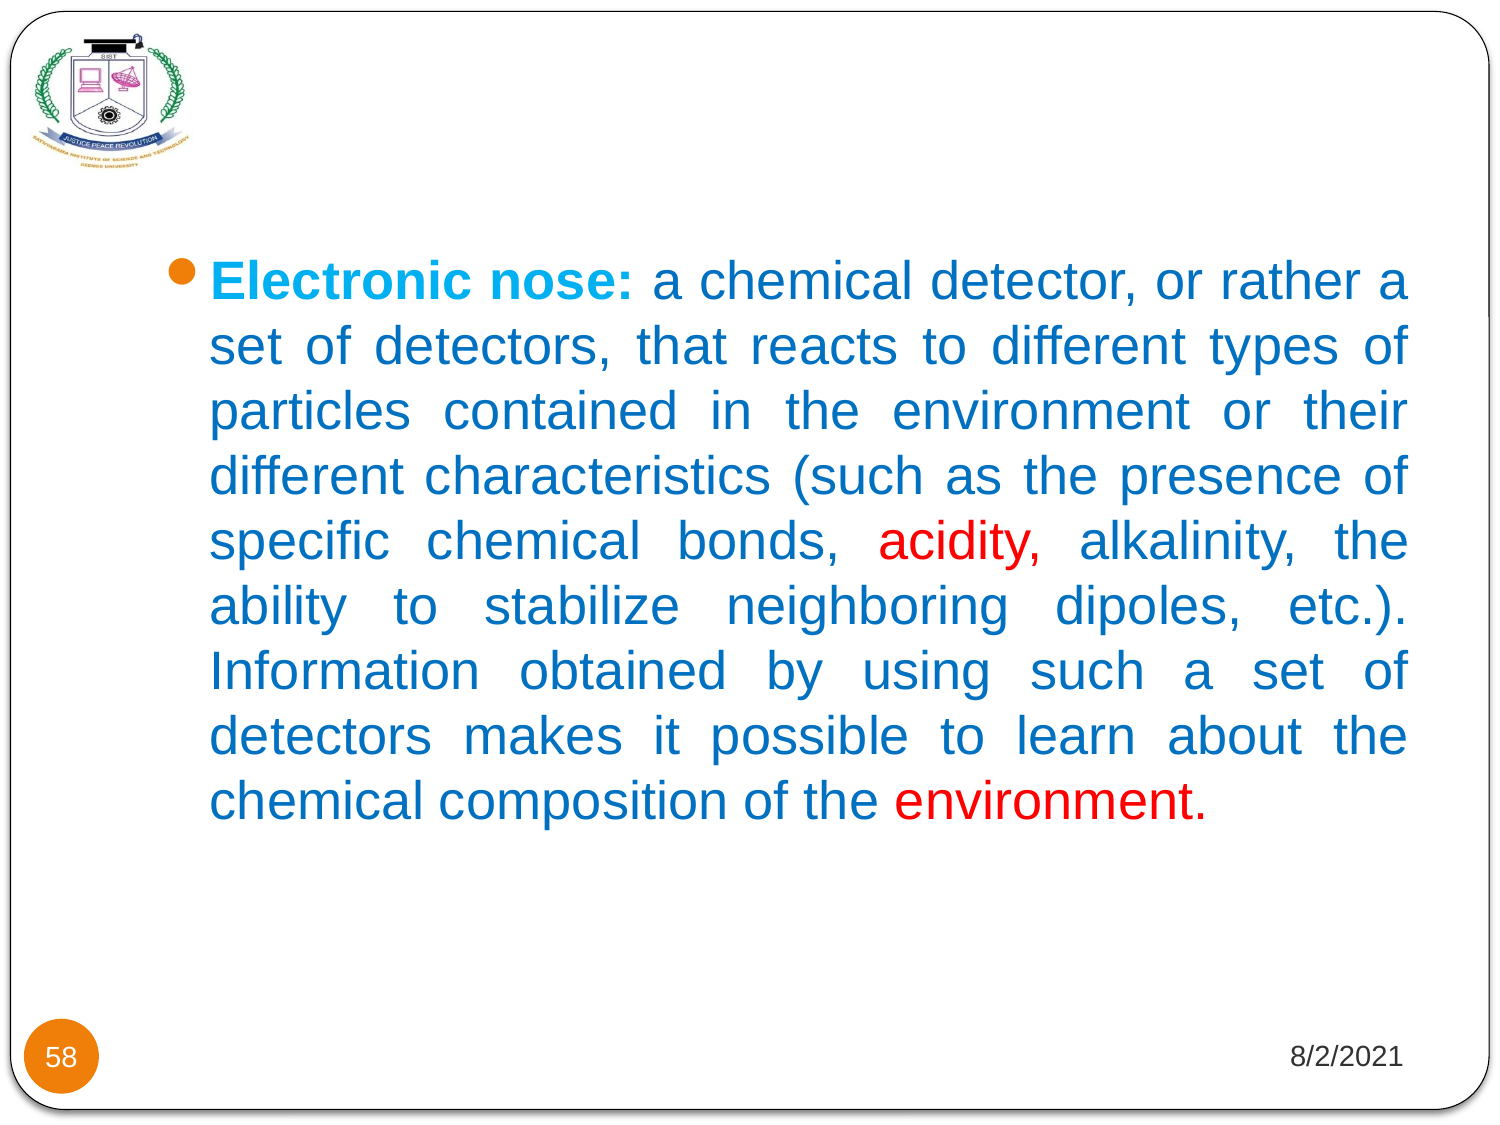

#
Electronic nose: a chemical detector, or rather a set of detectors, that reacts to different types of particles contained in the environment or their different characteristics (such as the presence of specific chemical bonds, acidity, alkalinity, the ability to stabilize neighboring dipoles, etc.). Information obtained by using such a set of detectors makes it possible to learn about the chemical composition of the environment.

8/2/2021
58